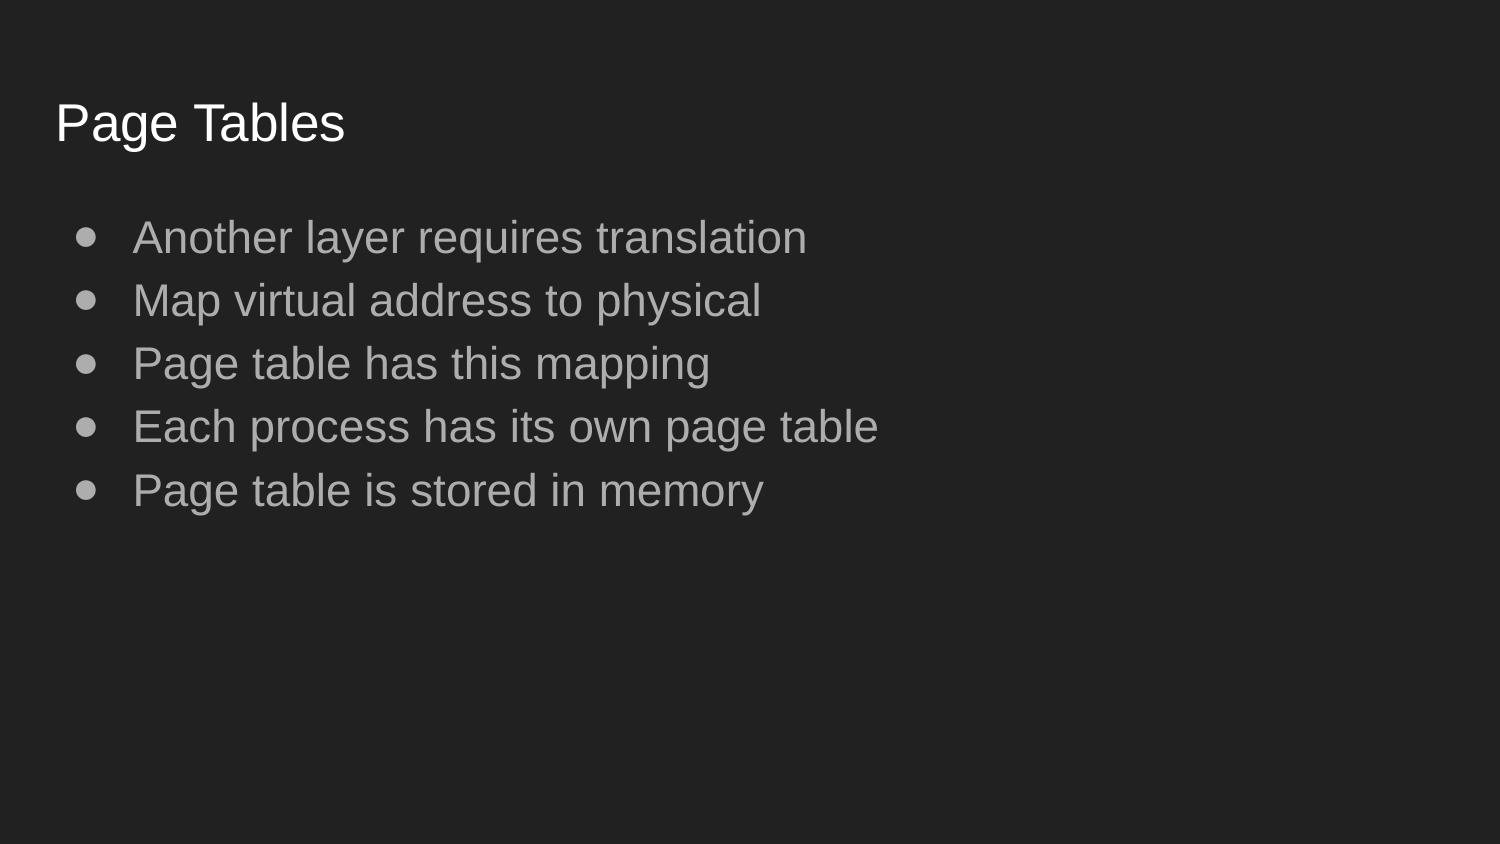

# Page Tables
Another layer requires translation
Map virtual address to physical
Page table has this mapping
Each process has its own page table
Page table is stored in memory